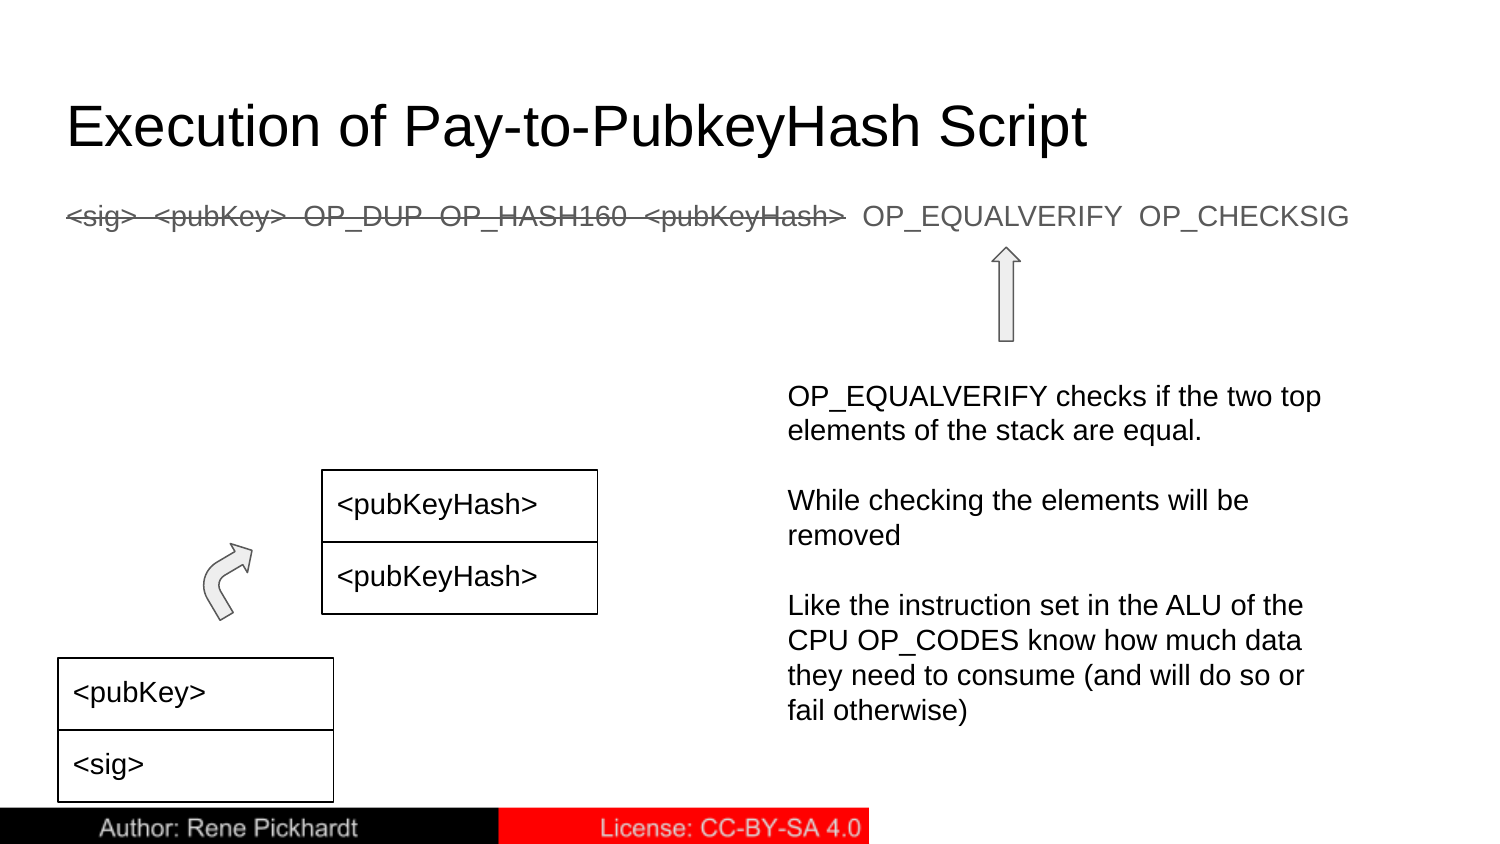

# Execution of Pay-to-PubkeyHash Script

<sig>  <pubKey>  OP_DUP  OP_HASH160  <pubKeyHash>  OP_EQUALVERIFY  OP_CHECKSIG

OP_EQUALVERIFY checks if the two top elements of the stack are equal.

While checking the elements will be removed

Like the instruction set in the ALU of the CPU OP_CODES know how much data they need to consume (and will do so or fail otherwise)
<pubKeyHash>
<pubKeyHash>

<pubKey>
<sig>